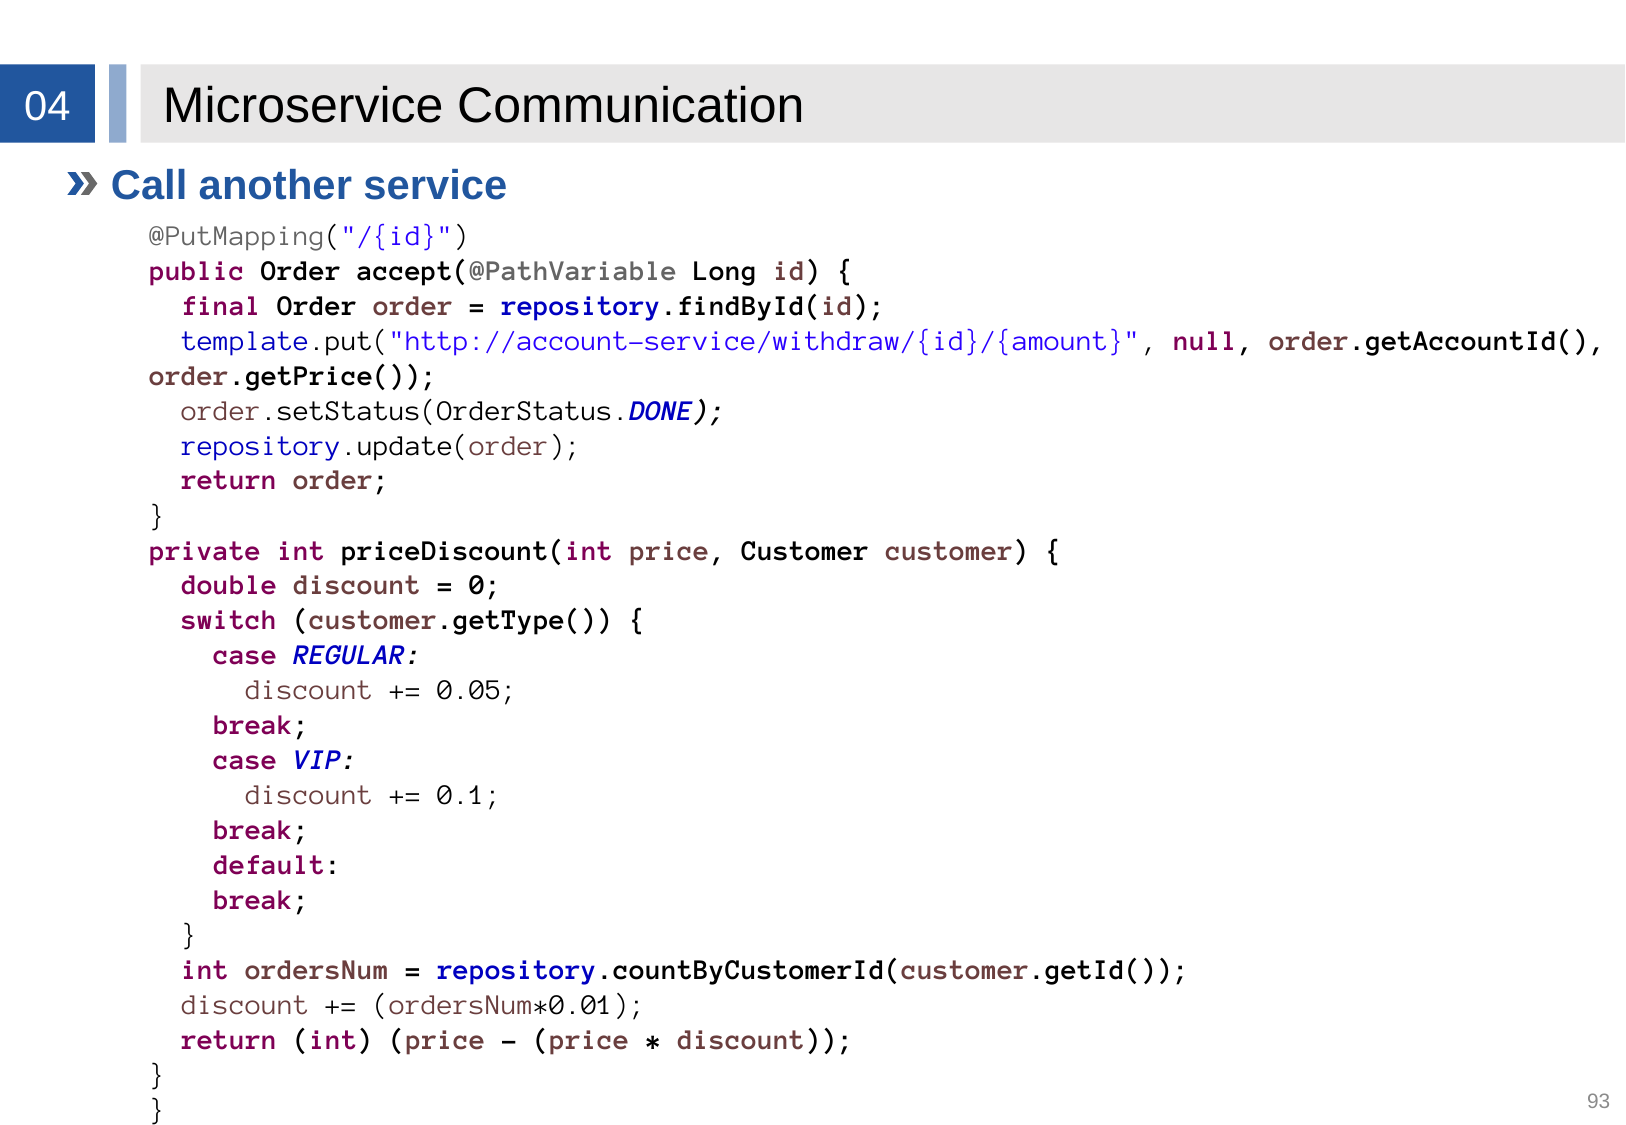

# Microservice Communication
04
Call another service

@PutMapping("/{id}")
public Order accept(@PathVariable Long id) {
  final Order order = repository.findById(id);
  template.put("http://account-service/withdraw/{id}/{amount}", null, order.getAccountId(), order.getPrice());
  order.setStatus(OrderStatus.DONE);
  repository.update(order);
  return order;
}
private int priceDiscount(int price, Customer customer) {
  double discount = 0;
  switch (customer.getType()) {
    case REGULAR:
      discount += 0.05;
    break;
    case VIP:
      discount += 0.1;
    break;
    default:
    break;
  }
  int ordersNum = repository.countByCustomerId(customer.getId());
  discount += (ordersNum*0.01);
  return (int) (price - (price * discount));
}
}
93